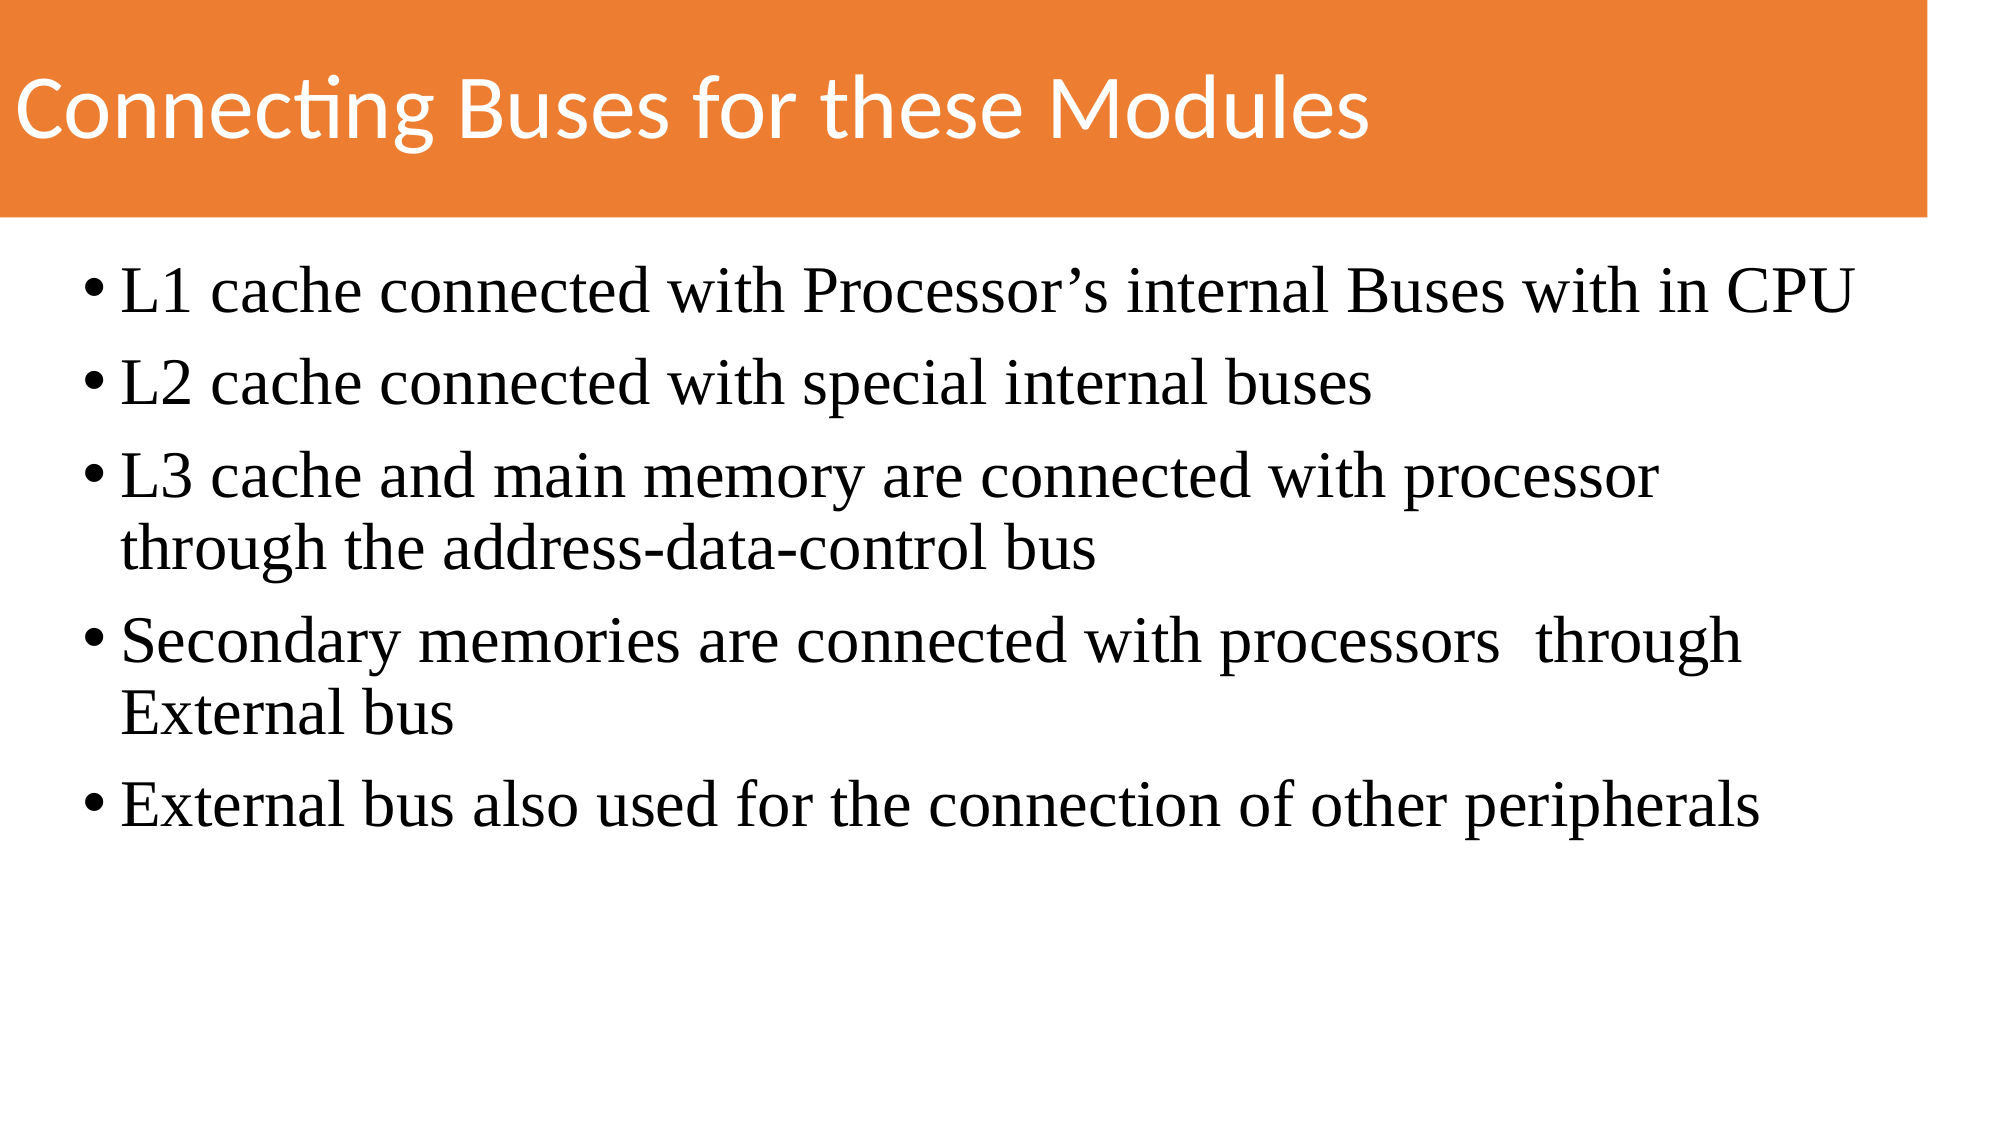

# Connecting Buses for these Modules
L1 cache connected with Processor’s internal Buses with in CPU
L2 cache connected with special internal buses
L3 cache and main memory are connected with processor through the address-data-control bus
Secondary memories are connected with processors  through External bus
External bus also used for the connection of other peripherals